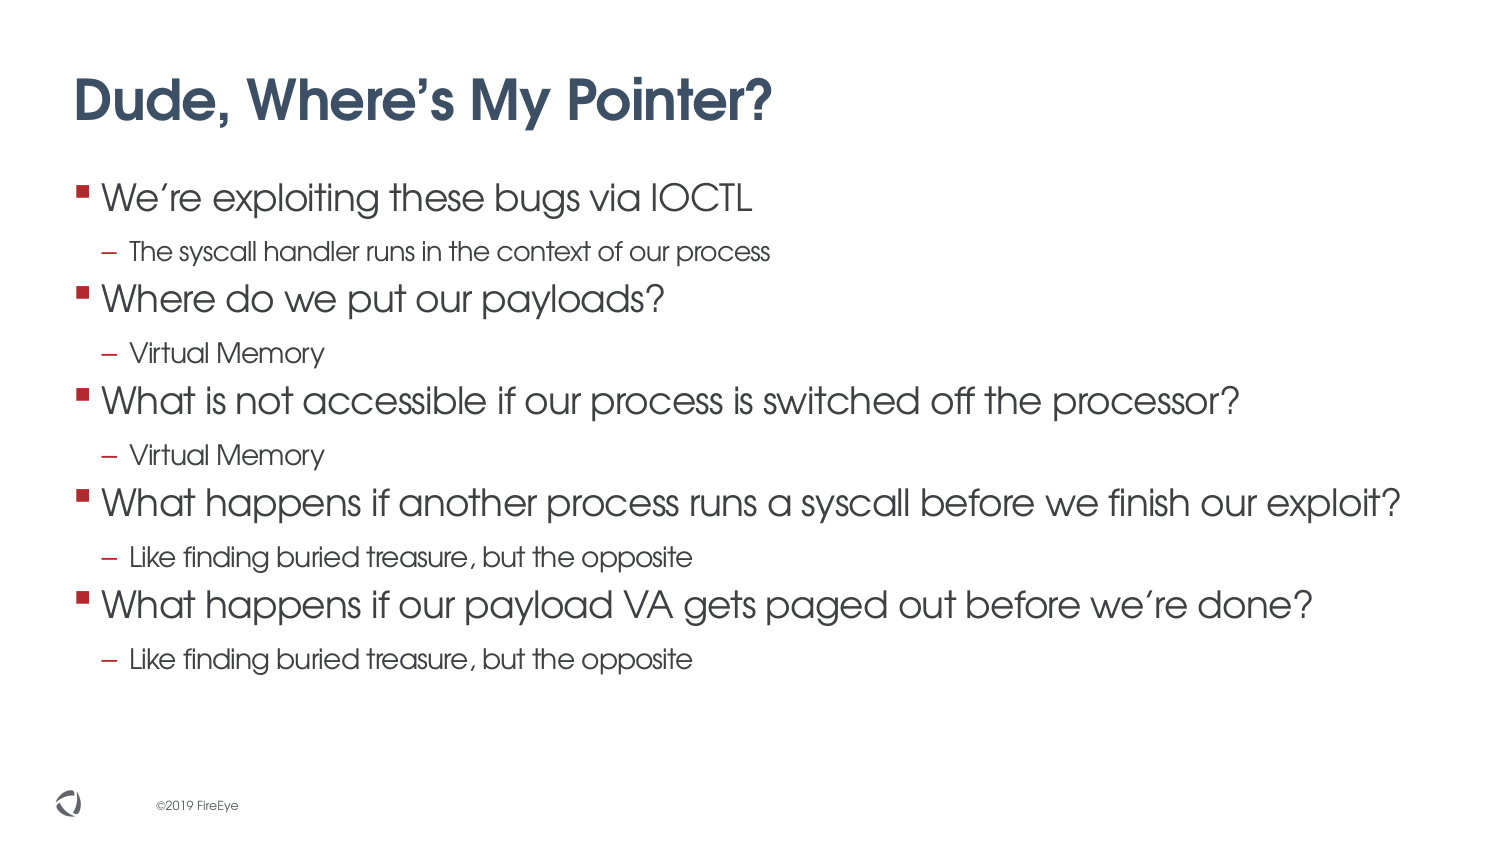

# Dude, Where’s My Pointer?
We’re exploiting these bugs via IOCTL
The syscall handler runs in the context of our process
Where do we put our payloads?
Virtual Memory
What is not accessible if our process is switched off the processor?
Virtual Memory
What happens if another process runs a syscall before we finish our exploit?
Like finding buried treasure, but the opposite
What happens if our payload VA gets paged out before we’re done?
Like finding buried treasure, but the opposite